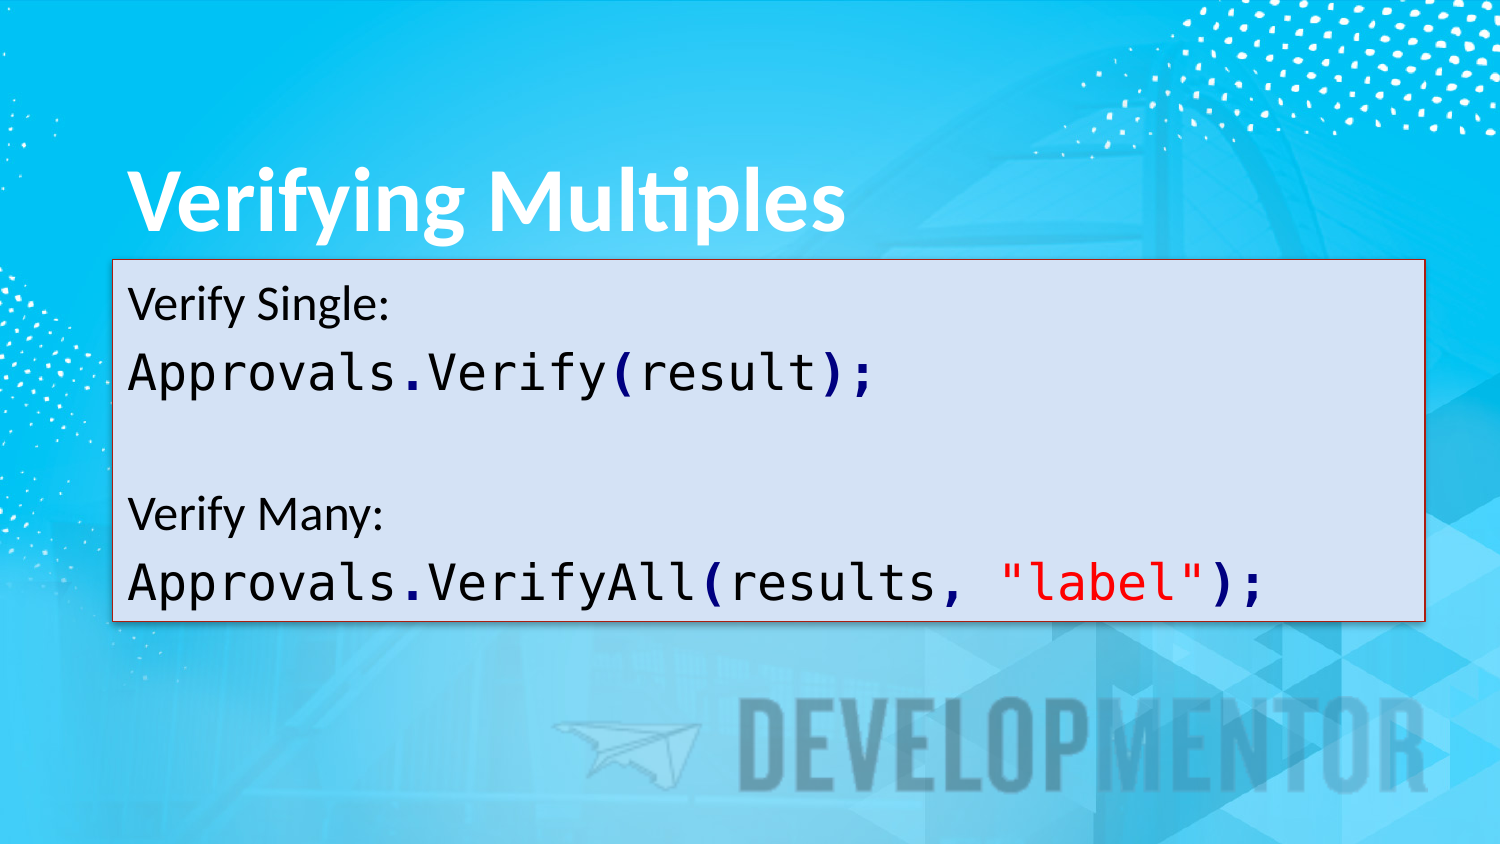

# Verifying Multiples

Verify Single:
Approvals.Verify(result);

Verify Many:
Approvals.VerifyAll(results, "label");